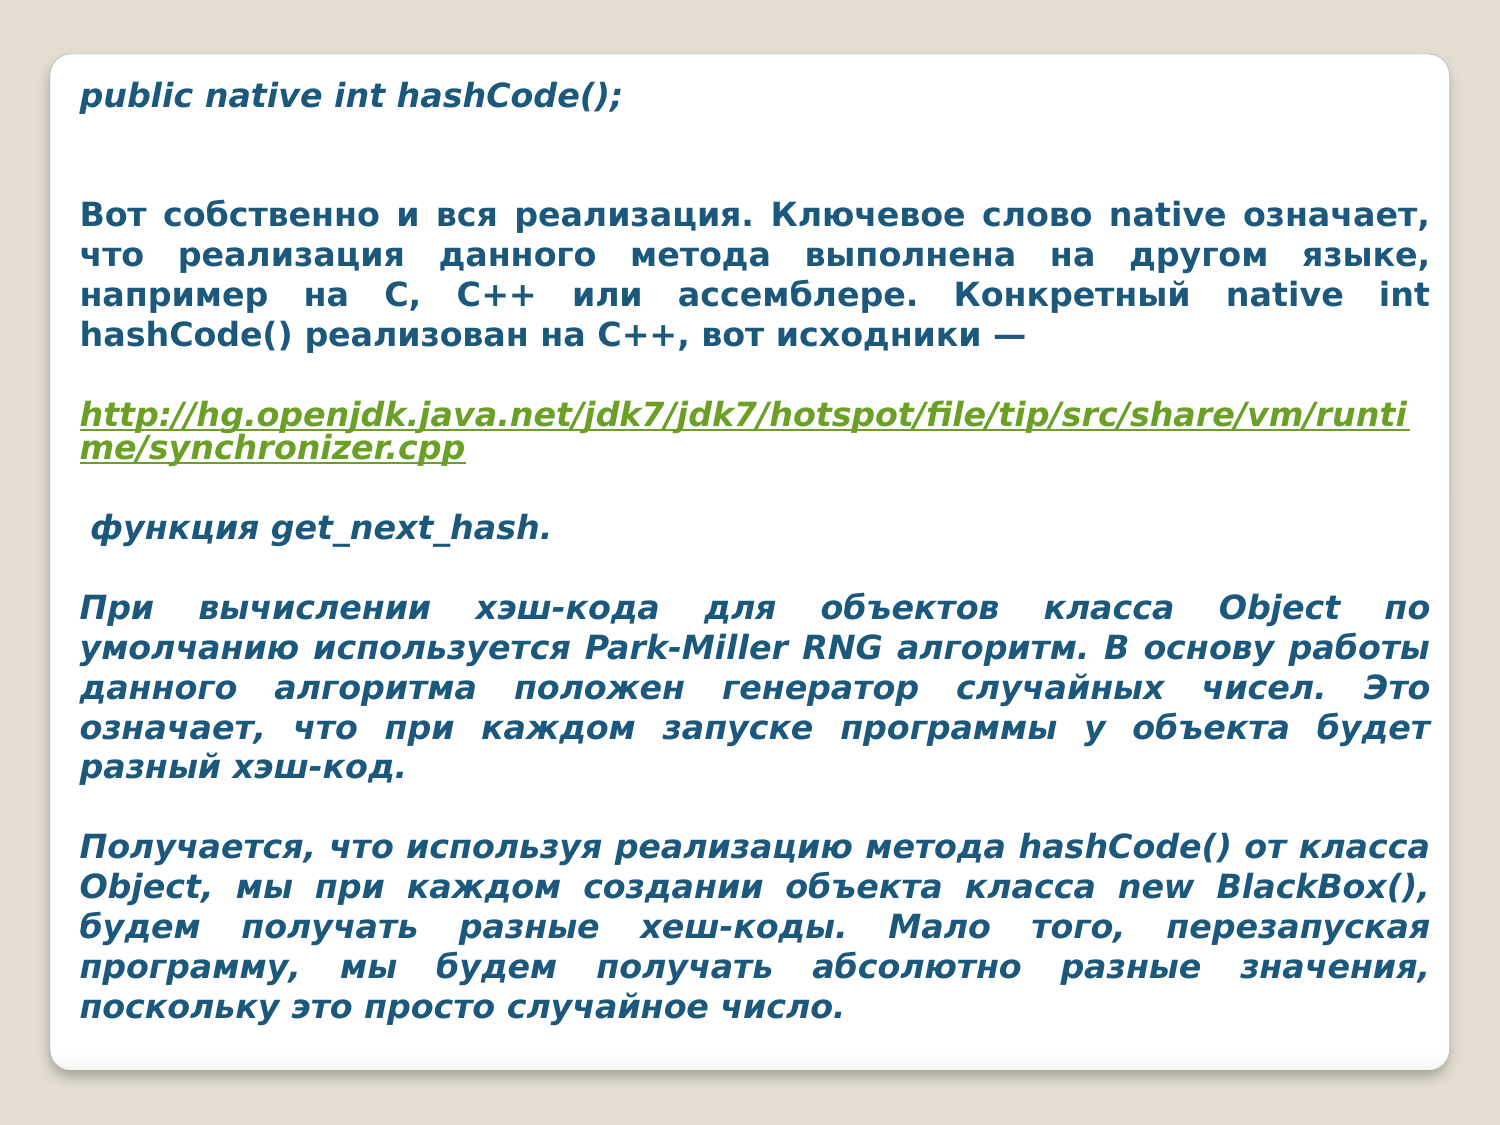

public native int hashCode();

Вот собственно и вся реализация. Ключевое слово native означает, что реализация данного метода выполнена на другом языке, например на C, C++ или ассемблере. Конкретный native int hashCode() реализован на C++, вот исходники —

http://hg.openjdk.java.net/jdk7/jdk7/hotspot/file/tip/src/share/vm/runtime/synchronizer.cpp

 функция get_next_hash.

При вычислении хэш-кода для объектов класса Object по умолчанию используется Park-Miller RNG алгоритм. В основу работы данного алгоритма положен генератор случайных чисел. Это означает, что при каждом запуске программы у объекта будет разный хэш-код.

Получается, что используя реализацию метода hashCode() от класса Object, мы при каждом создании объекта класса new BlackBox(), будем получать разные хеш-коды. Мало того, перезапуская программу, мы будем получать абсолютно разные значения, поскольку это просто случайное число.